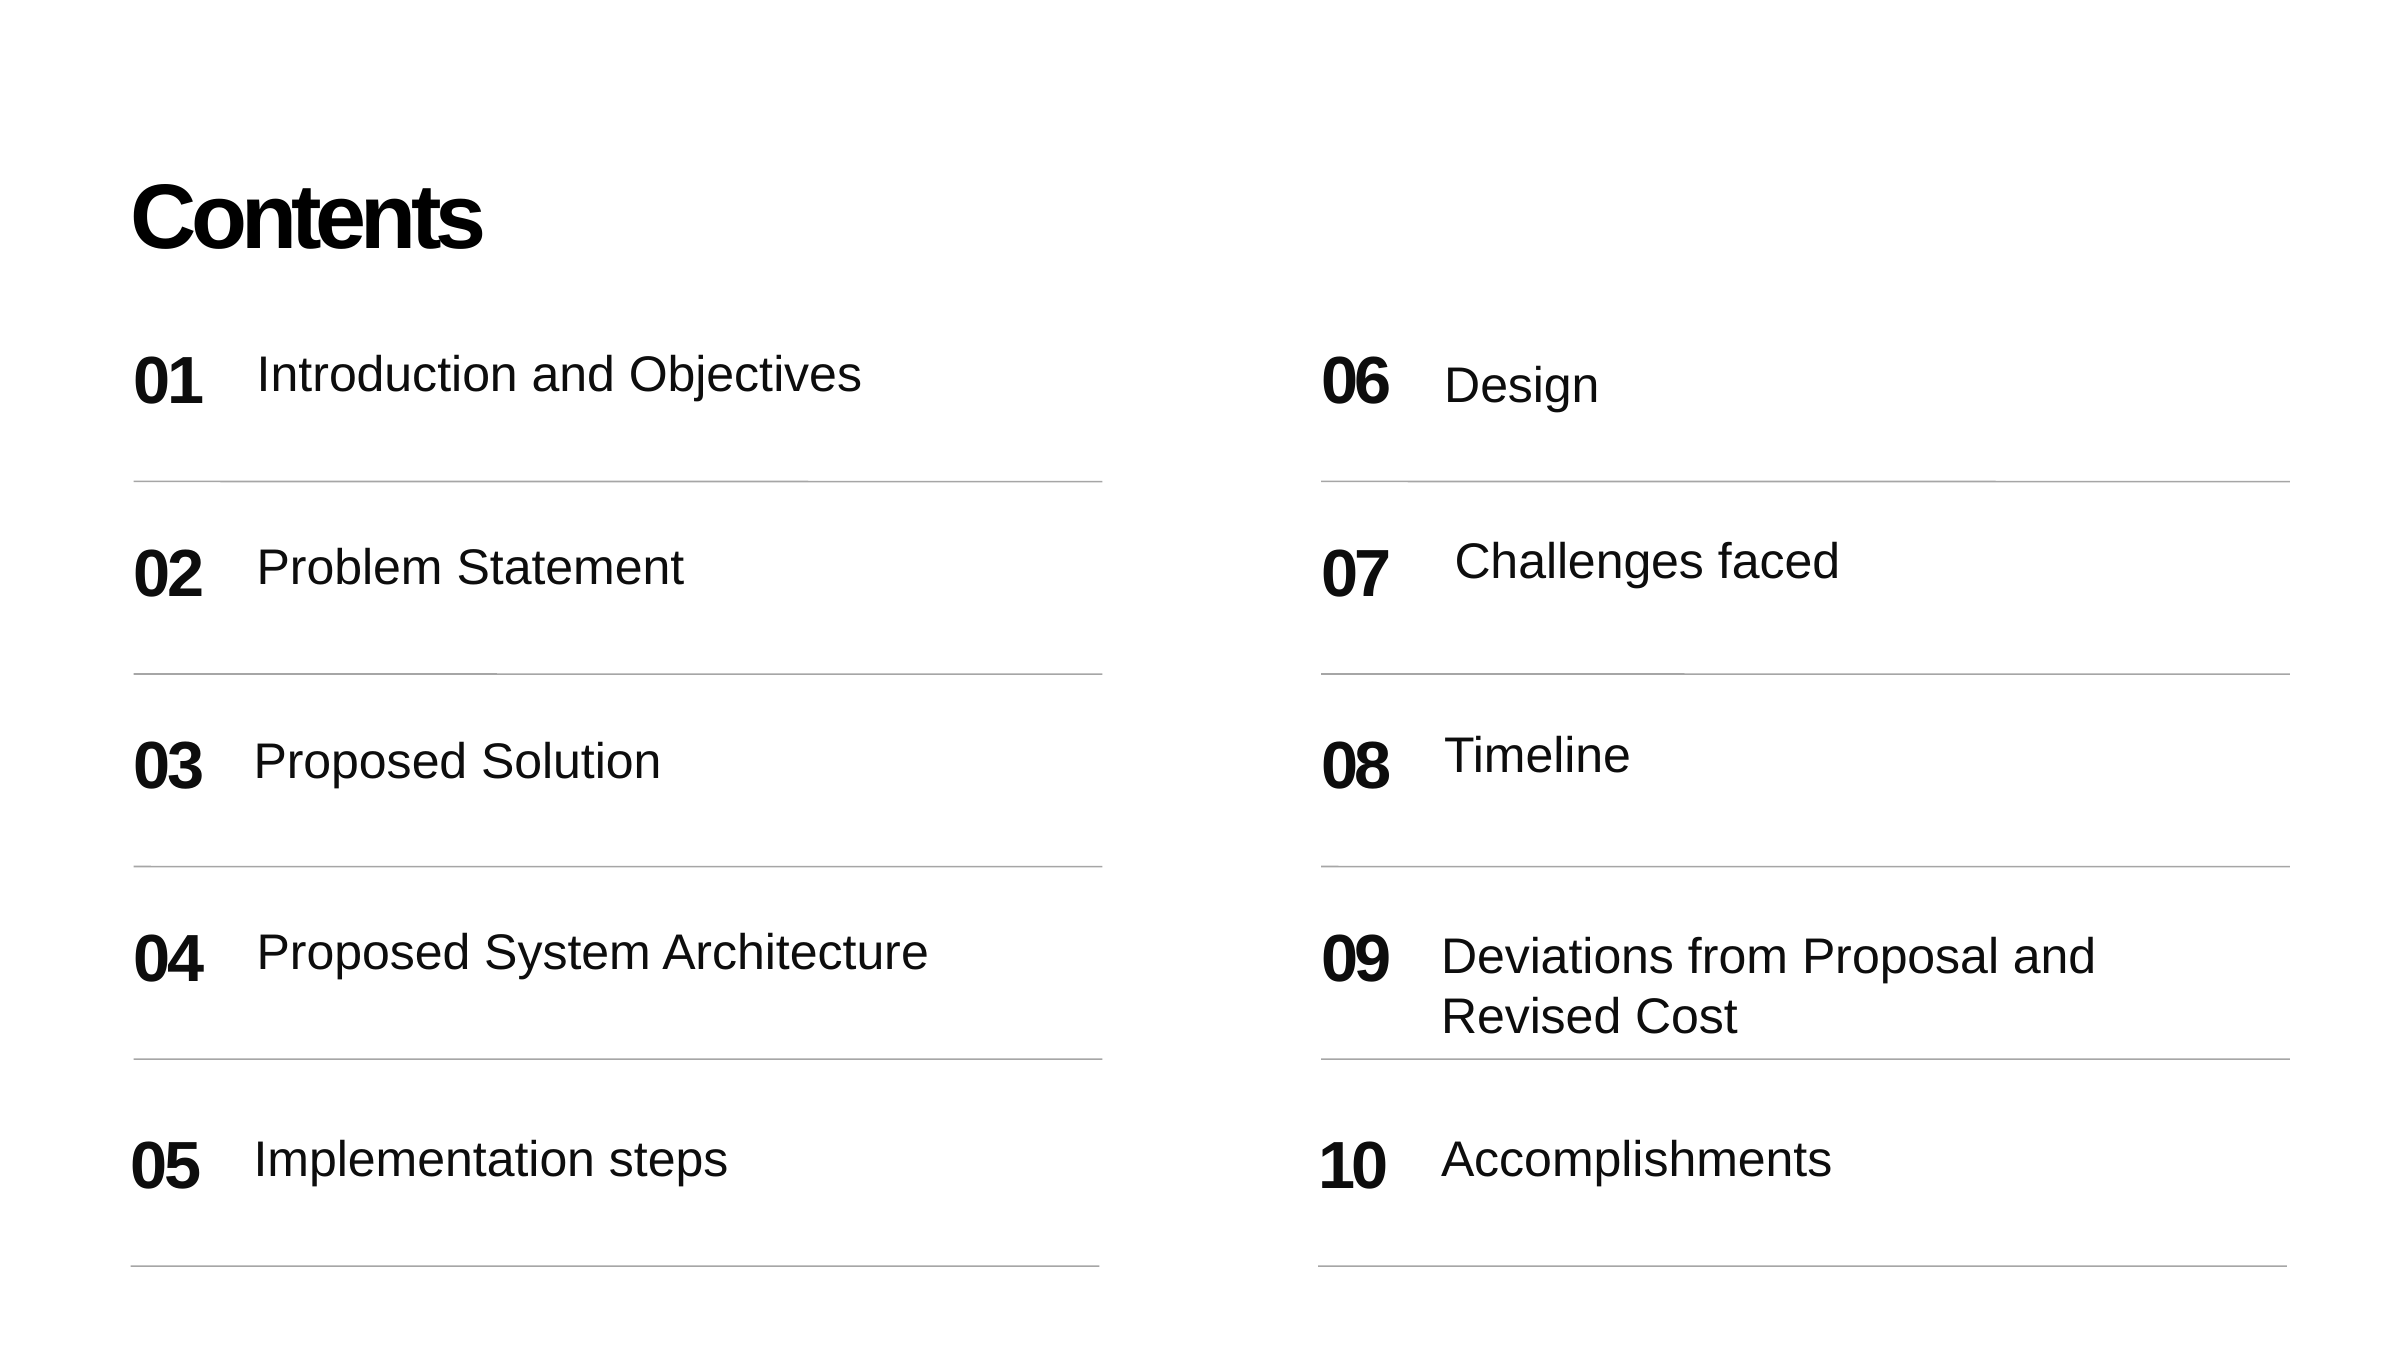

Contents
01
06
Design
Introduction and Objectives

Challenges faced
02
07
Problem Statement

Proposed Solution

Timeline
03
08

Deviations from Proposal and Revised Cost
04
09
Proposed System Architecture

05
10
Implementation steps
Accomplishments